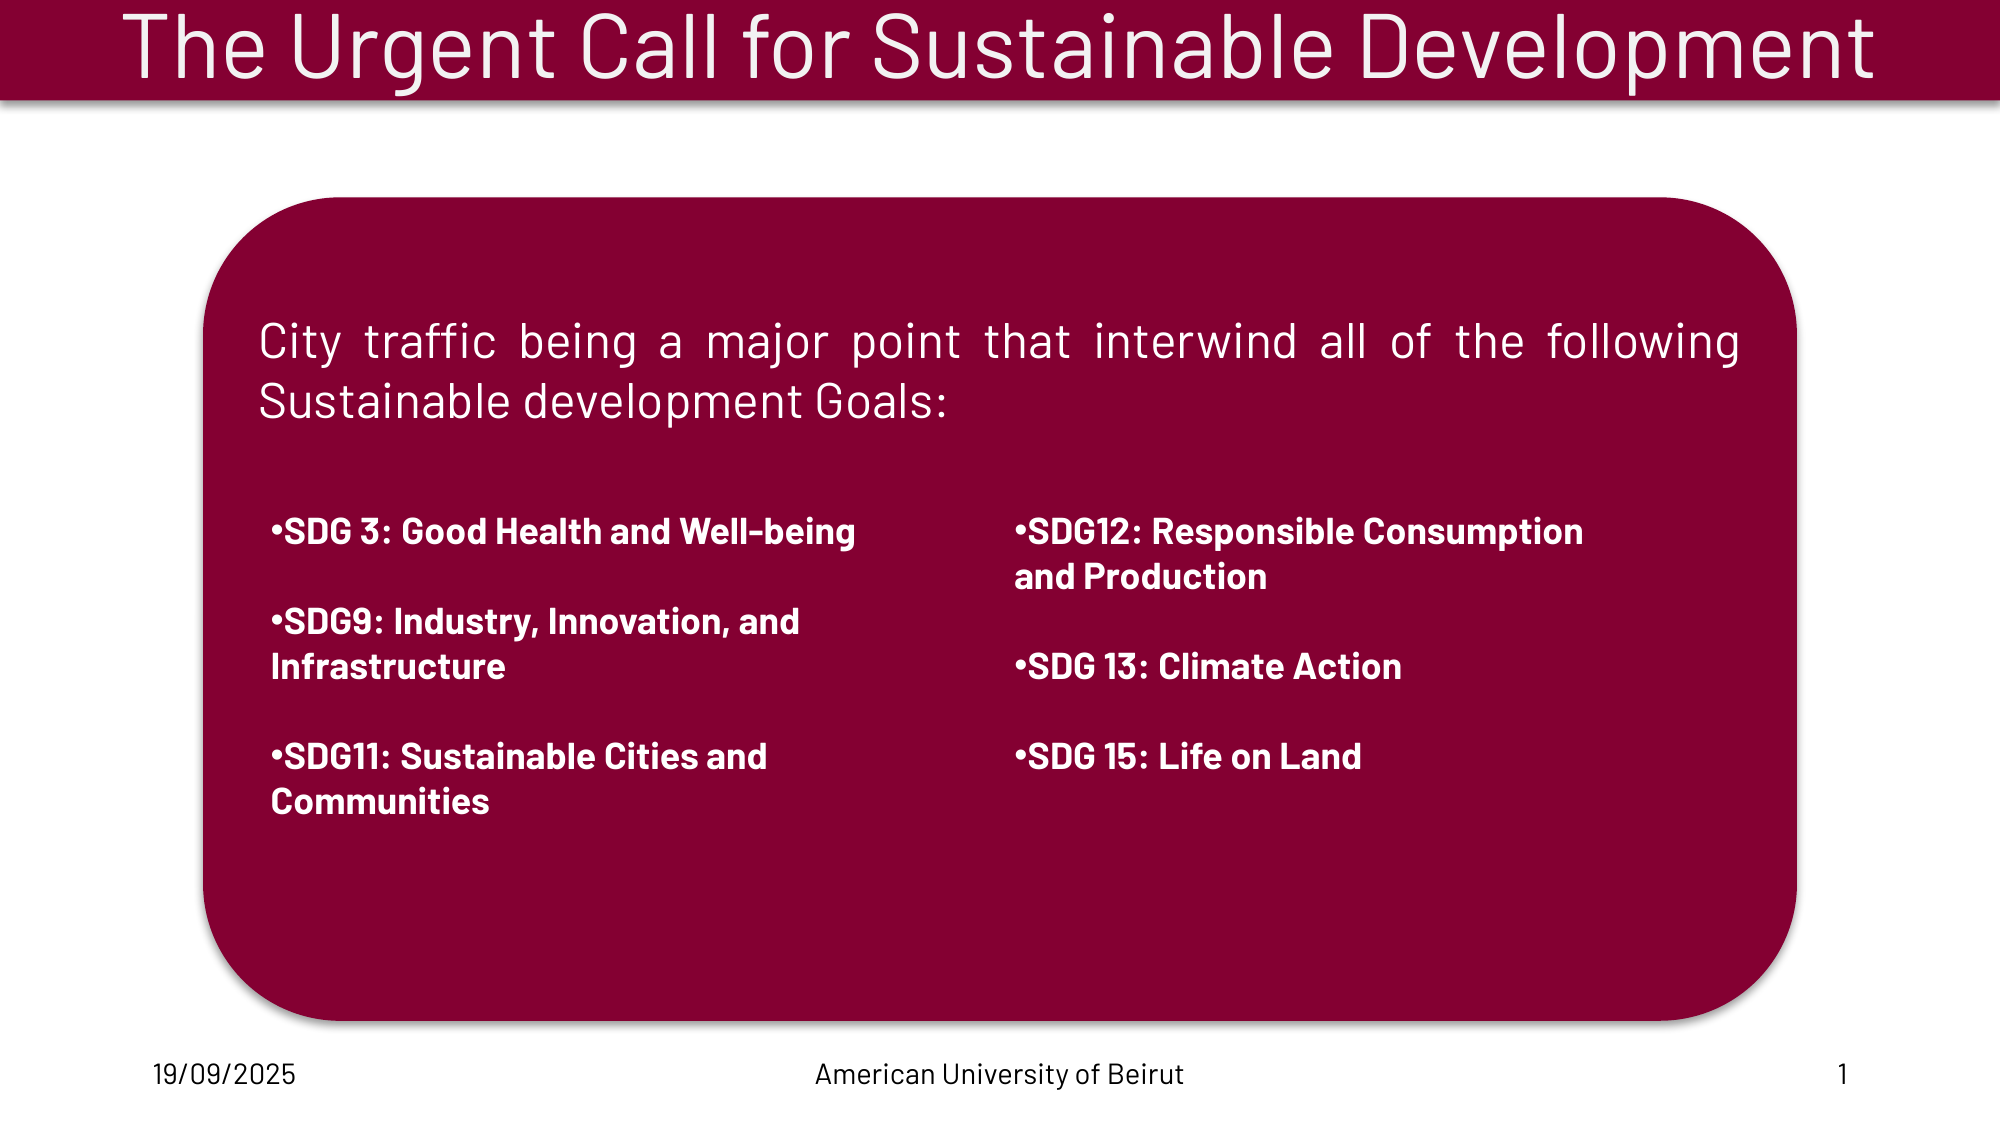

The Urgent Call for Sustainable Development
City traffic being a major point that interwind all of the following Sustainable development Goals:

| SDG 3: Good Health and Well-being SDG9: Industry, Innovation, and Infrastructure SDG11: Sustainable Cities and Communities | SDG12: Responsible Consumption and Production SDG 13: Climate Action SDG 15: Life on Land |
| --- | --- |
19/09/2025
American University of Beirut
1